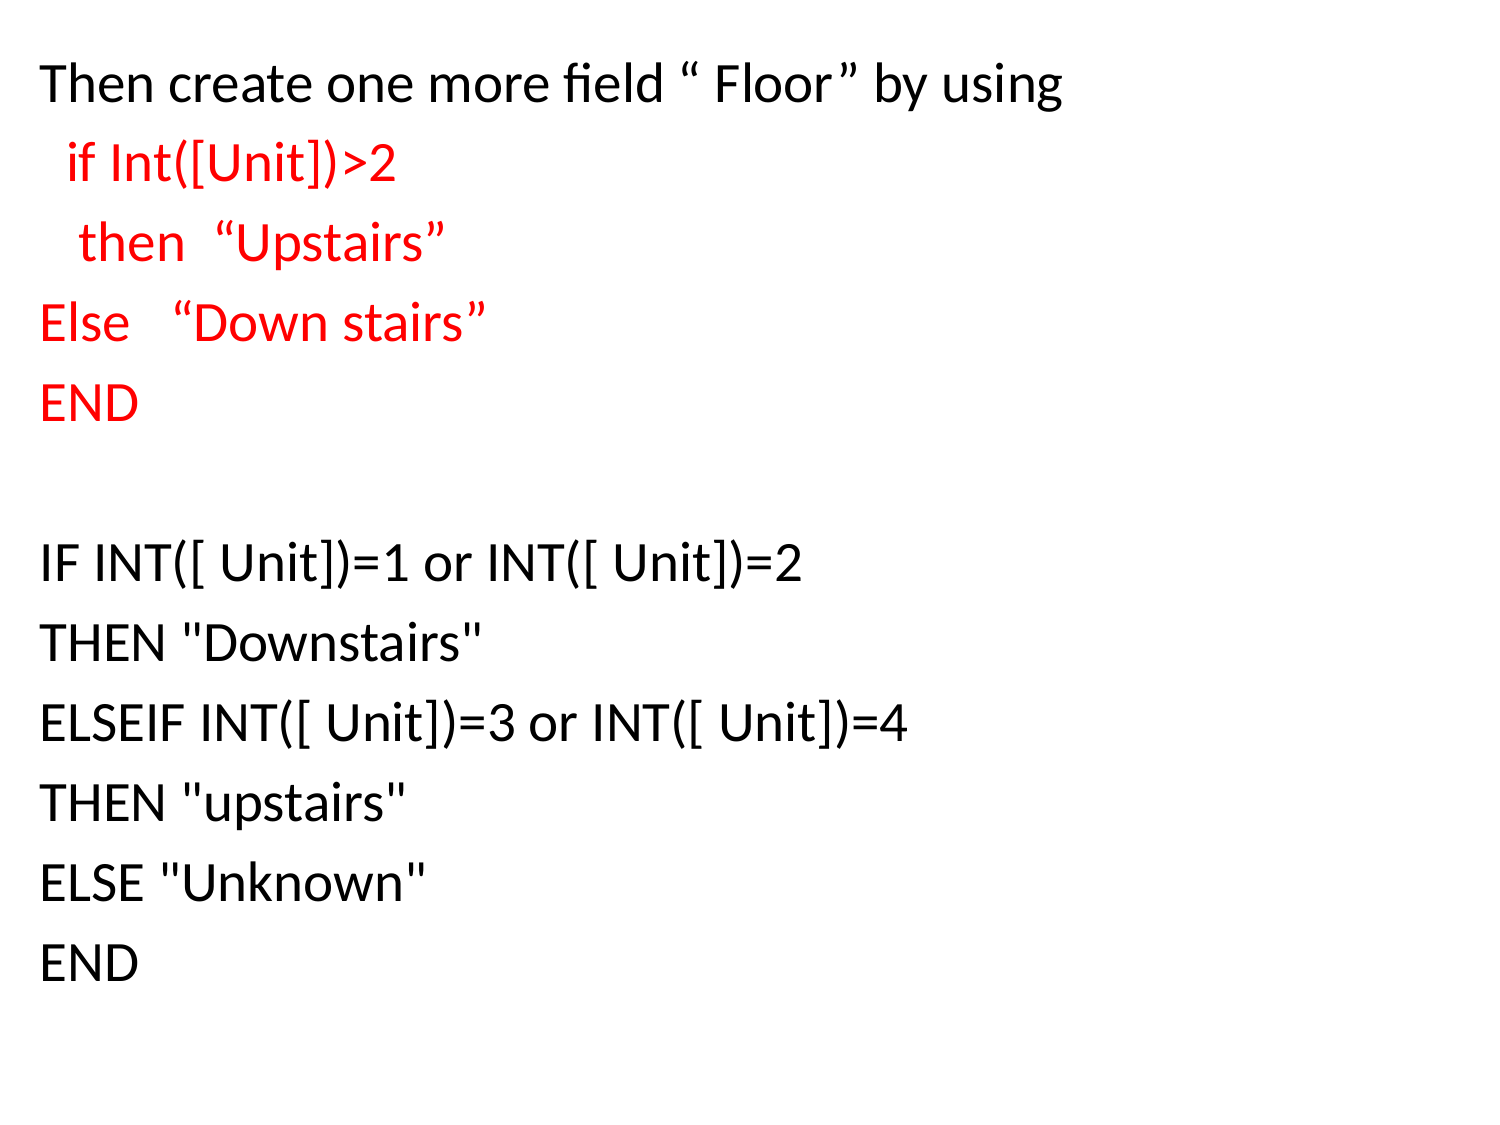

Then create one more field “ Floor” by using
  if Int([Unit])>2
   then  “Upstairs”
Else   “Down stairs”
END

IF INT([ Unit])=1 or INT([ Unit])=2
THEN "Downstairs"
ELSEIF INT([ Unit])=3 or INT([ Unit])=4
THEN "upstairs"
ELSE "Unknown"
END